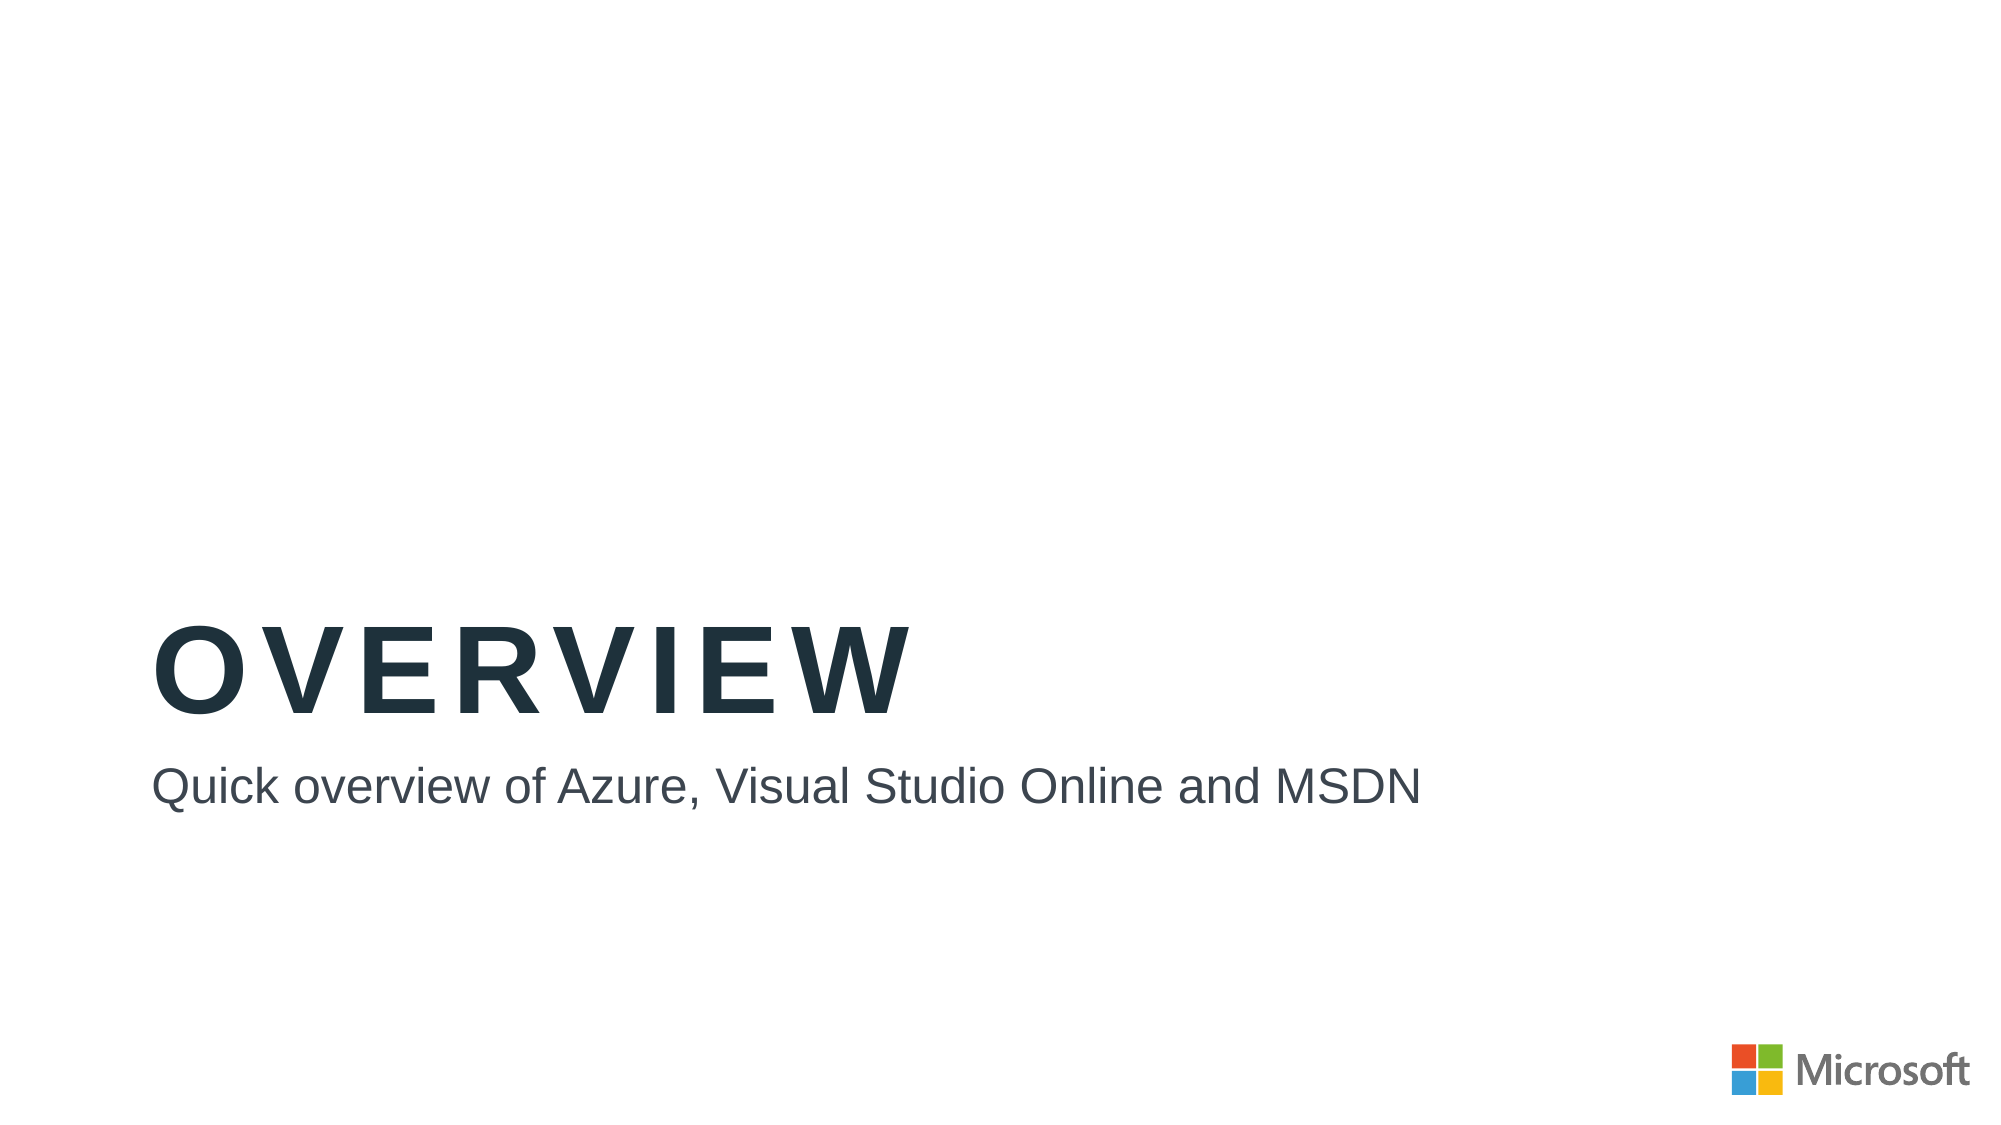

# Overview
Quick overview of Azure, Visual Studio Online and MSDN